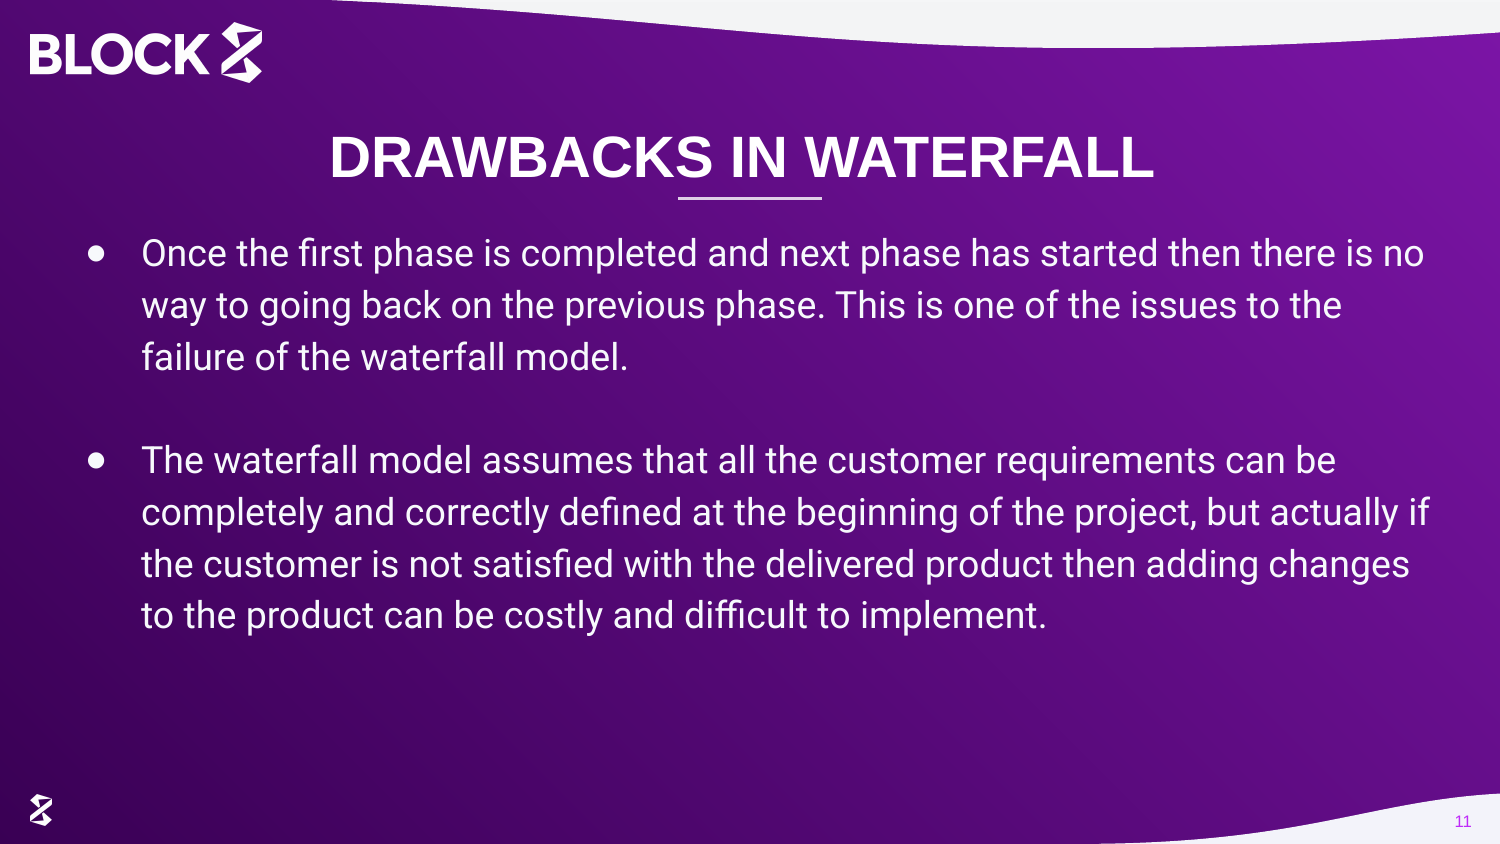

# DRAWBACKS IN WATERFALL
Once the first phase is completed and next phase has started then there is no way to going back on the previous phase. This is one of the issues to the failure of the waterfall model.

The waterfall model assumes that all the customer requirements can be completely and correctly defined at the beginning of the project, but actually if the customer is not satisfied with the delivered product then adding changes to the product can be costly and difficult to implement.
11